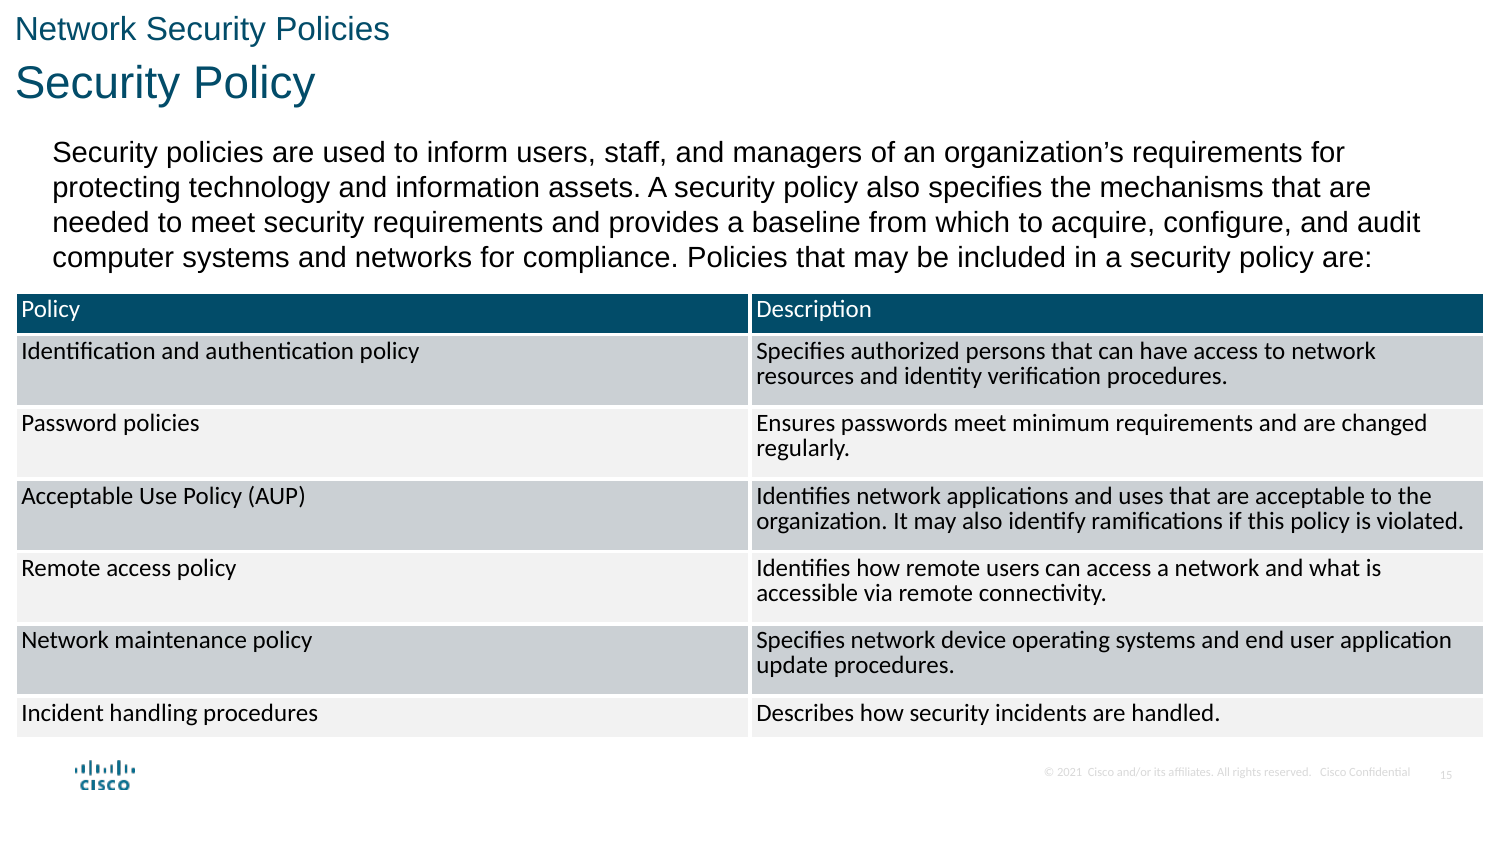

Network Security Policies
Security Policy
Security policies are used to inform users, staff, and managers of an organization’s requirements for protecting technology and information assets. A security policy also specifies the mechanisms that are needed to meet security requirements and provides a baseline from which to acquire, configure, and audit computer systems and networks for compliance. Policies that may be included in a security policy are:
| Policy | Description |
| --- | --- |
| Identification and authentication policy | Specifies authorized persons that can have access to network resources and identity verification procedures. |
| Password policies | Ensures passwords meet minimum requirements and are changed regularly. |
| Acceptable Use Policy (AUP) | Identifies network applications and uses that are acceptable to the organization. It may also identify ramifications if this policy is violated. |
| Remote access policy | Identifies how remote users can access a network and what is accessible via remote connectivity. |
| Network maintenance policy | Specifies network device operating systems and end user application update procedures. |
| Incident handling procedures | Describes how security incidents are handled. |
15